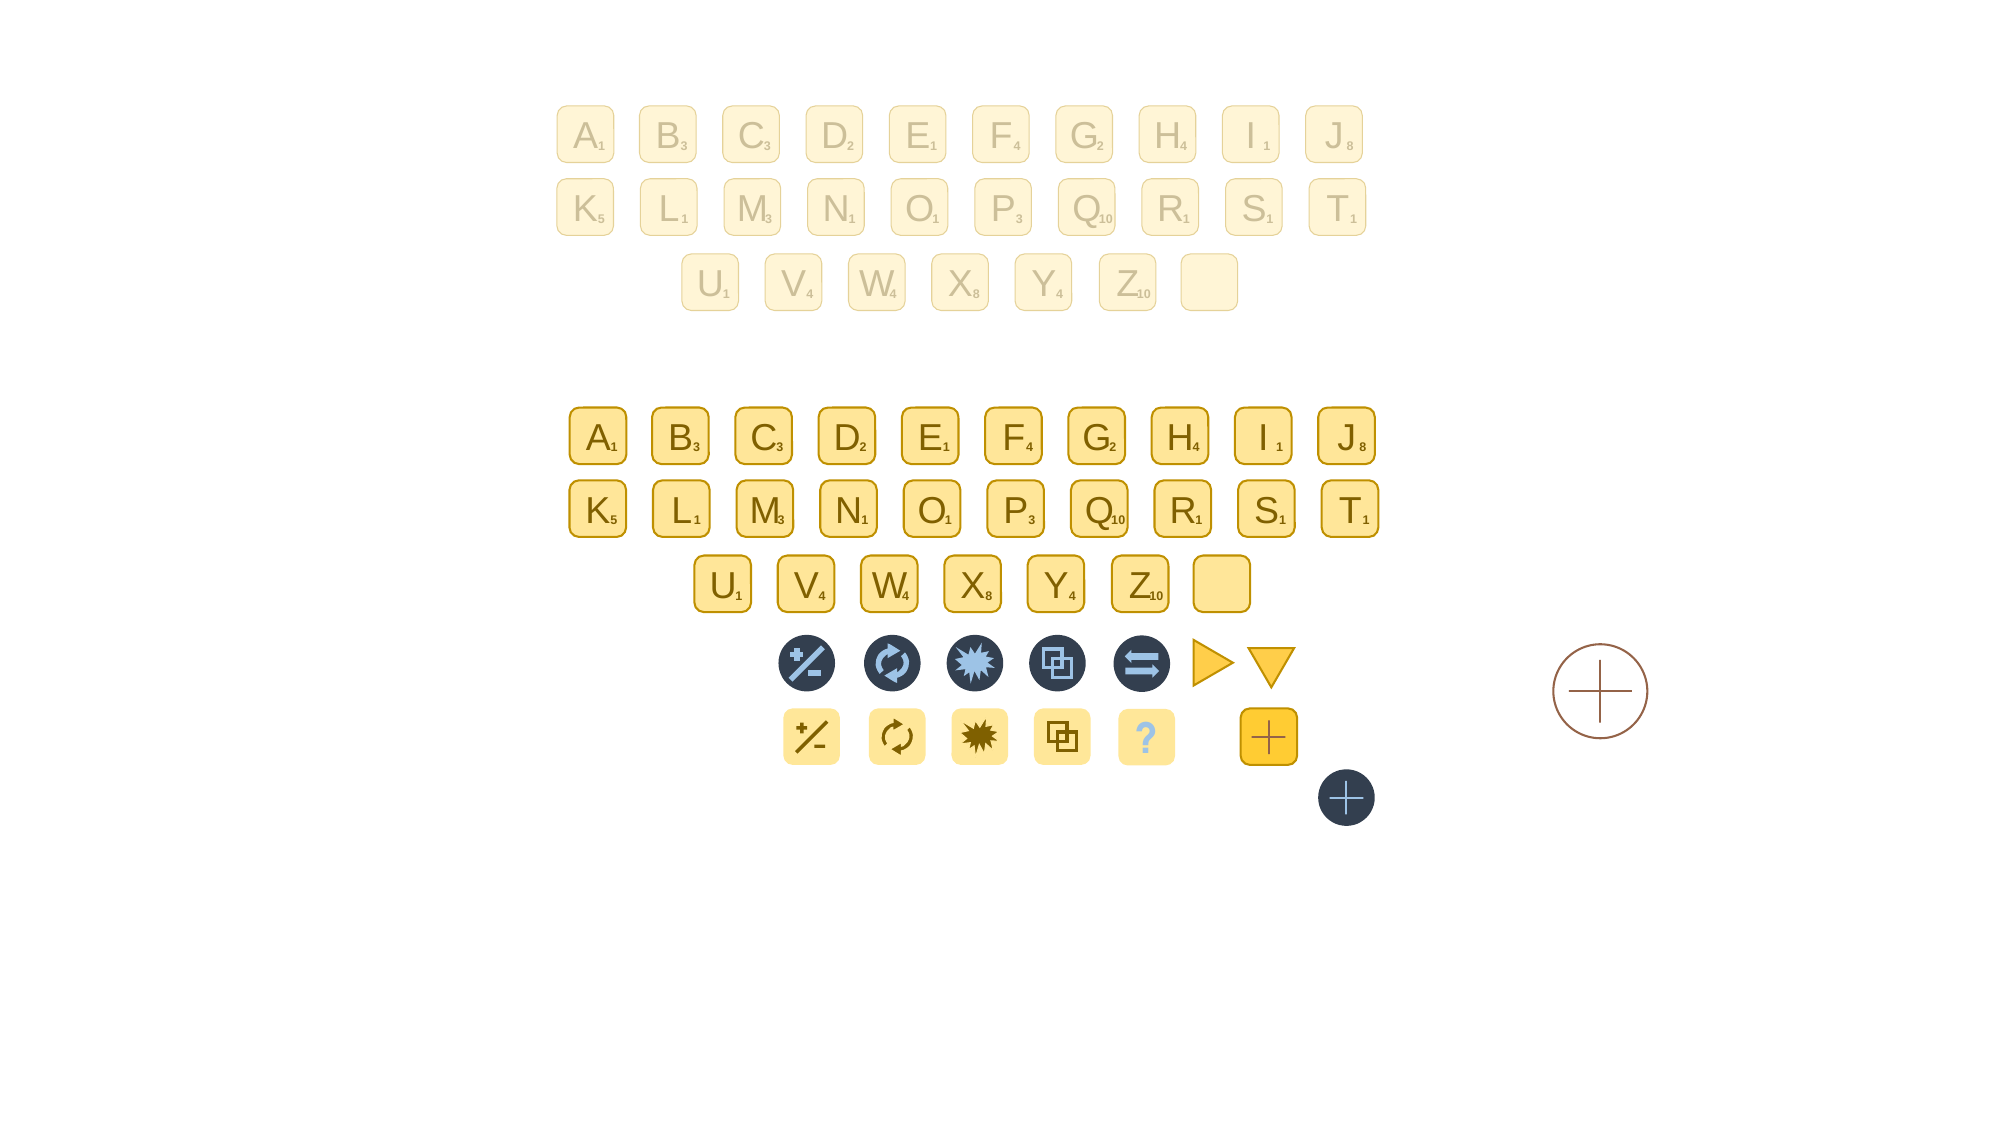

A
B
C
D
E
F
G
H
I
J

1
3
3
2
1
4
2
4
1
8
K
L
M
N
O
P
Q
R
S
T

5
1
3
1
1
3
10
1
1
1
U
V
W
X
Y
Z

1
4
4
8
4
10
A
B
C
D
E
F
G
H
I
J

1
3
3
2
1
4
2
4
1
8
K
L
M
N
O
P
Q
R
S
T

5
1
3
1
1
3
10
1
1
1
U
V
W
X
Y
Z

1
4
4
8
4
10

?